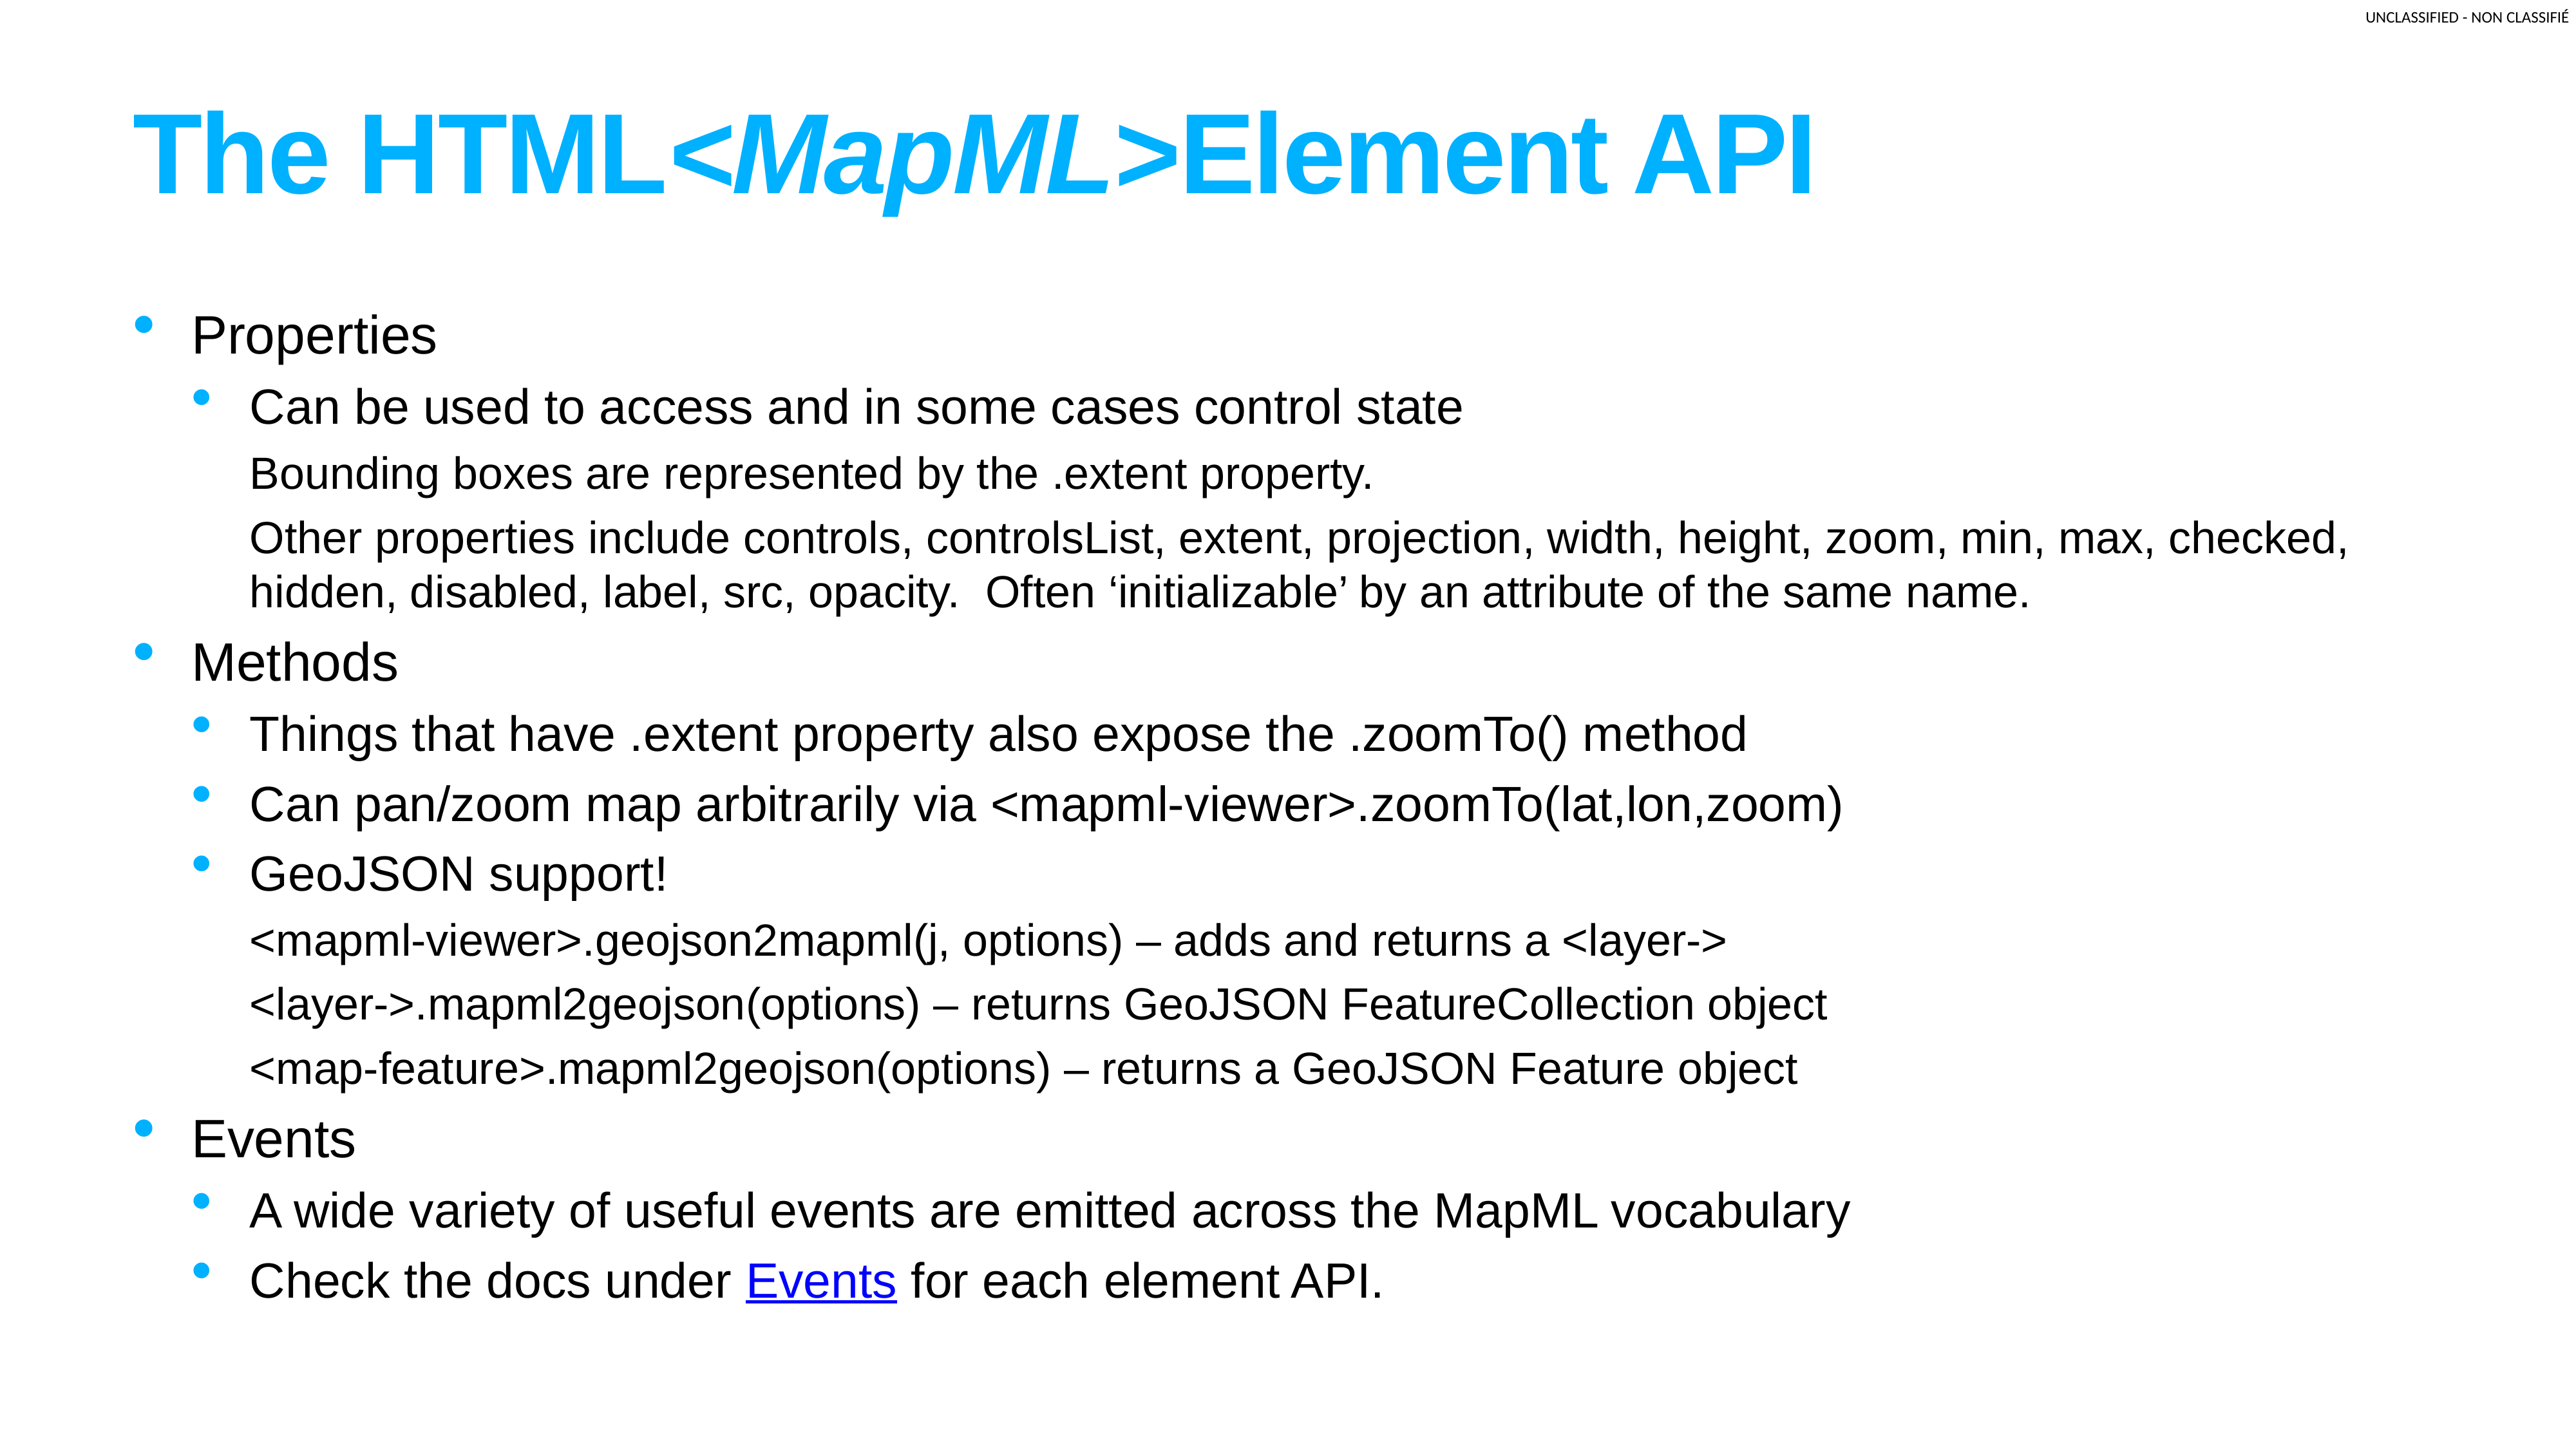

# The HTML<MapML>Element API
Properties
Can be used to access and in some cases control state
Bounding boxes are represented by the .extent property.
Other properties include controls, controlsList, extent, projection, width, height, zoom, min, max, checked, hidden, disabled, label, src, opacity.  Often ‘initializable’ by an attribute of the same name.
Methods
Things that have .extent property also expose the .zoomTo() method
Can pan/zoom map arbitrarily via <mapml-viewer>.zoomTo(lat,lon,zoom)
GeoJSON support!
<mapml-viewer>.geojson2mapml(j, options) – adds and returns a <layer->
<layer->.mapml2geojson(options) – returns GeoJSON FeatureCollection object
<map-feature>.mapml2geojson(options) – returns a GeoJSON Feature object
Events
A wide variety of useful events are emitted across the MapML vocabulary
Check the docs under Events for each element API.